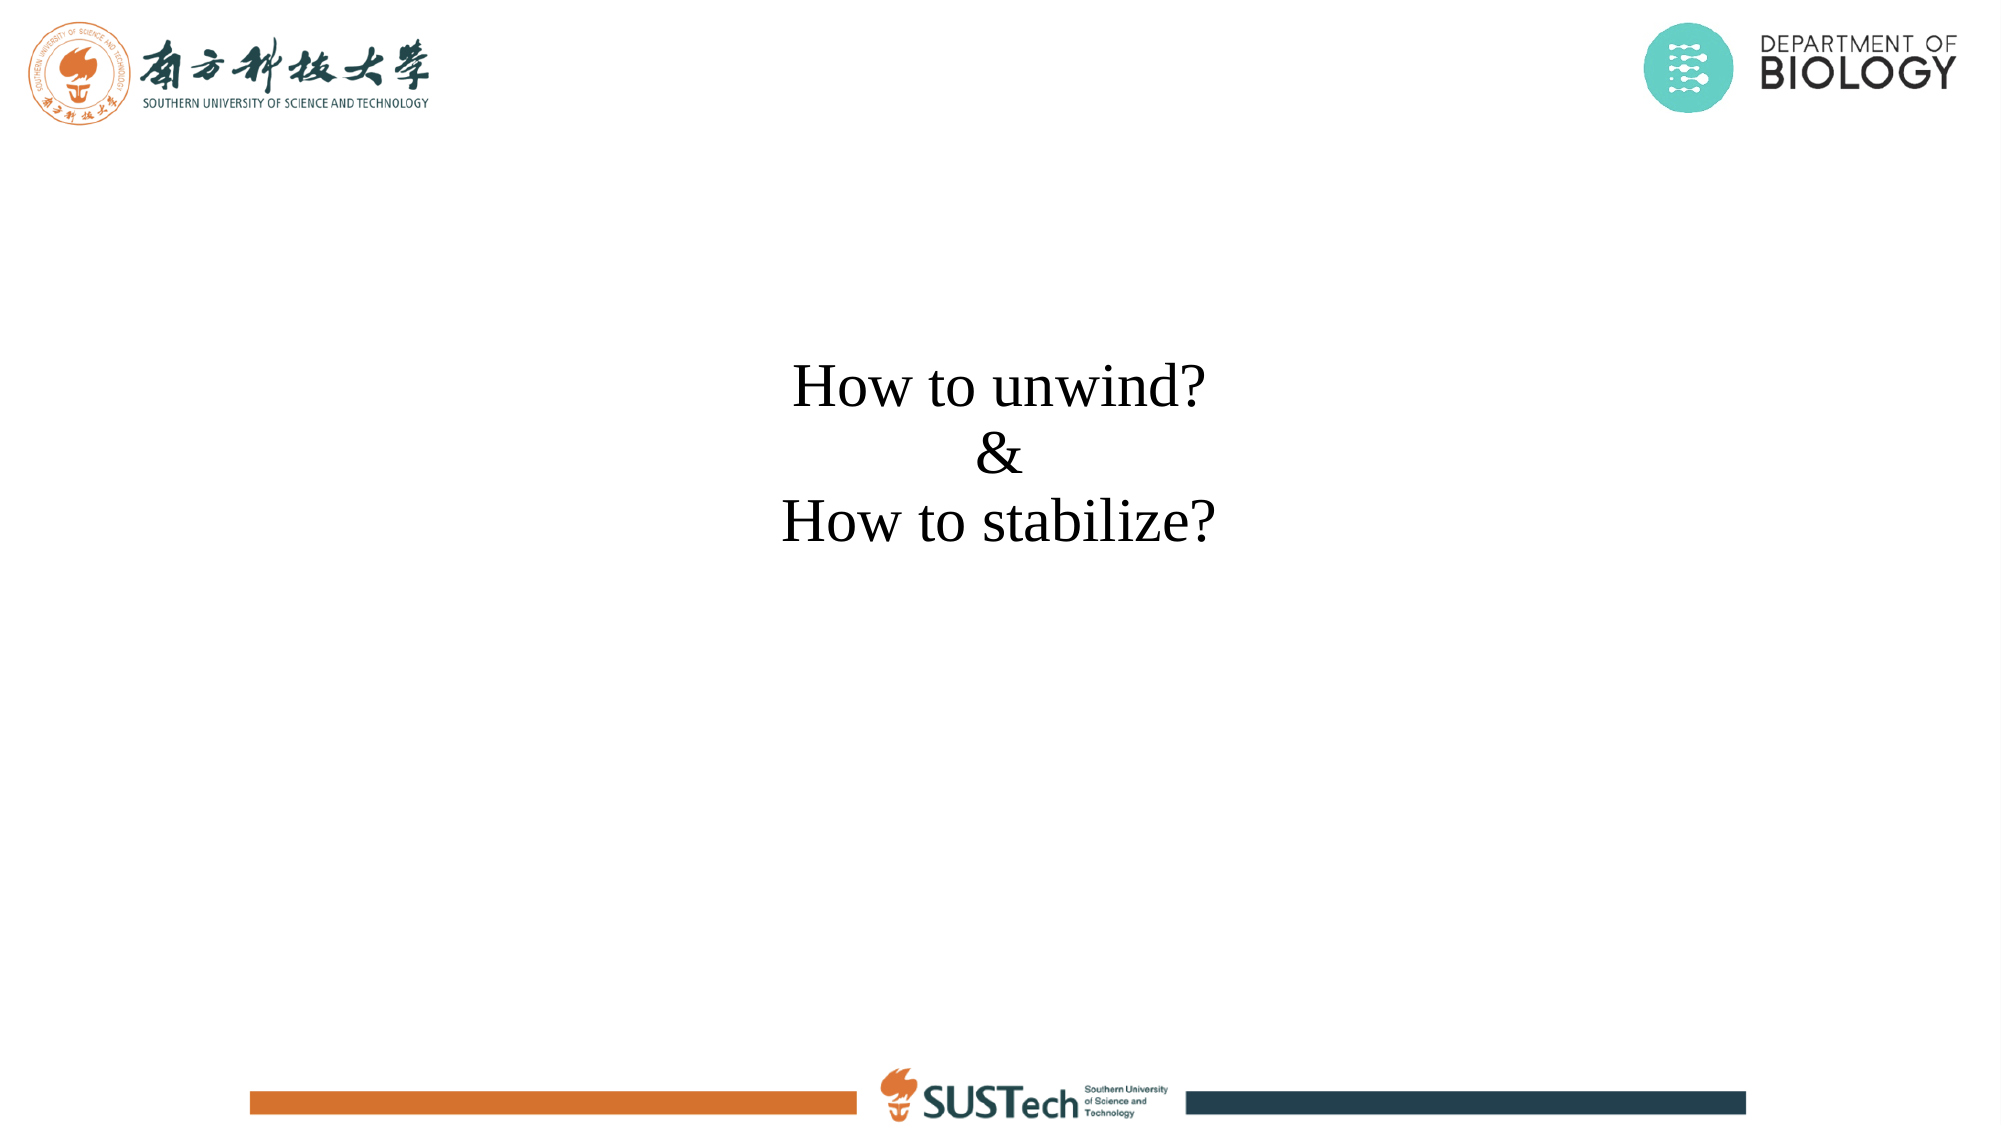

# How to unwind? & How to stabilize?